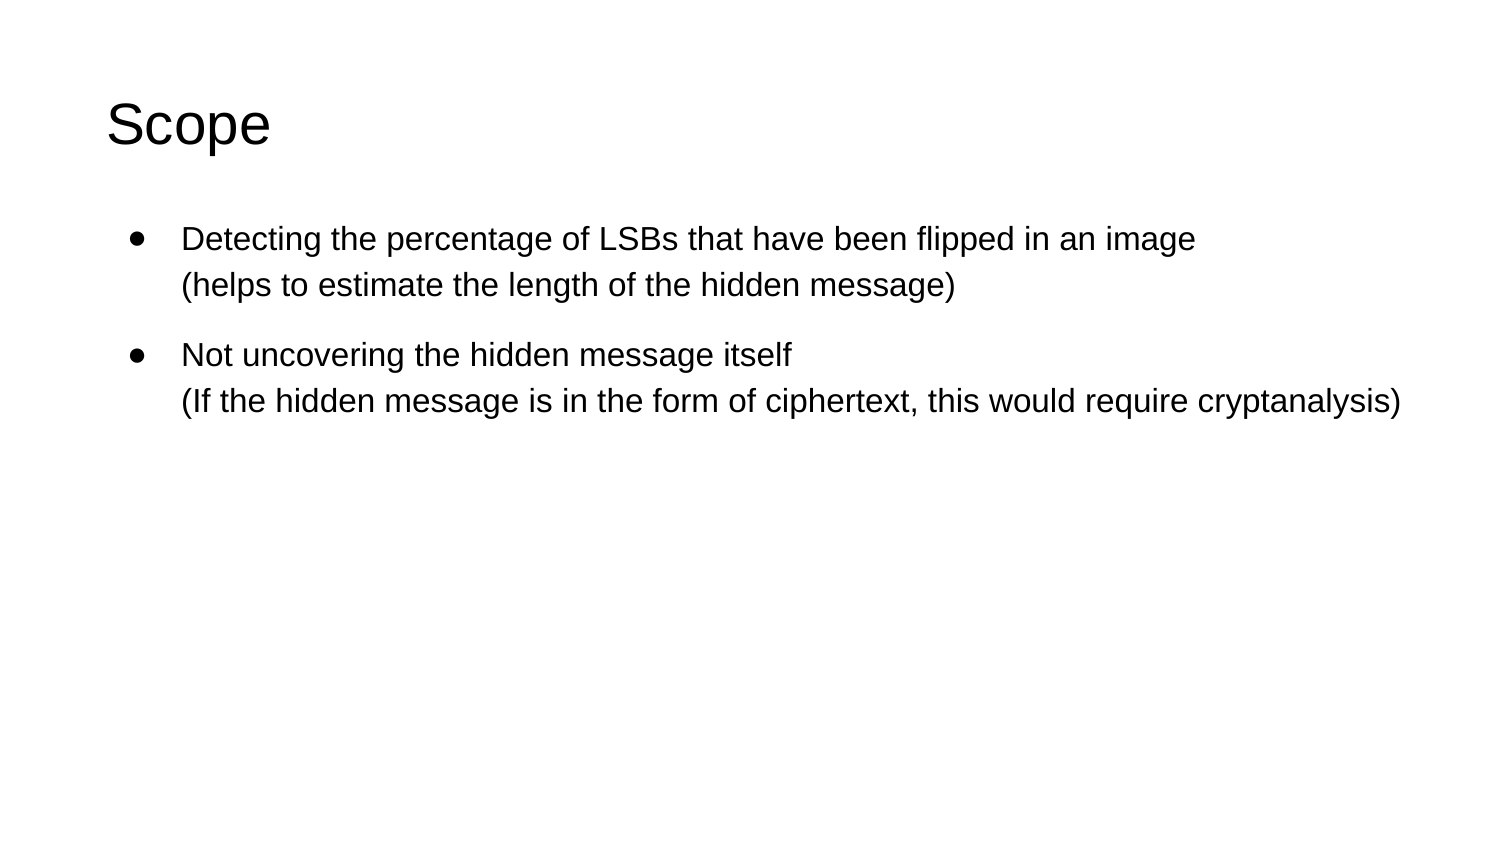

Scope
Detecting the percentage of LSBs that have been flipped in an image
(helps to estimate the length of the hidden message)
Not uncovering the hidden message itself
(If the hidden message is in the form of ciphertext, this would require cryptanalysis)